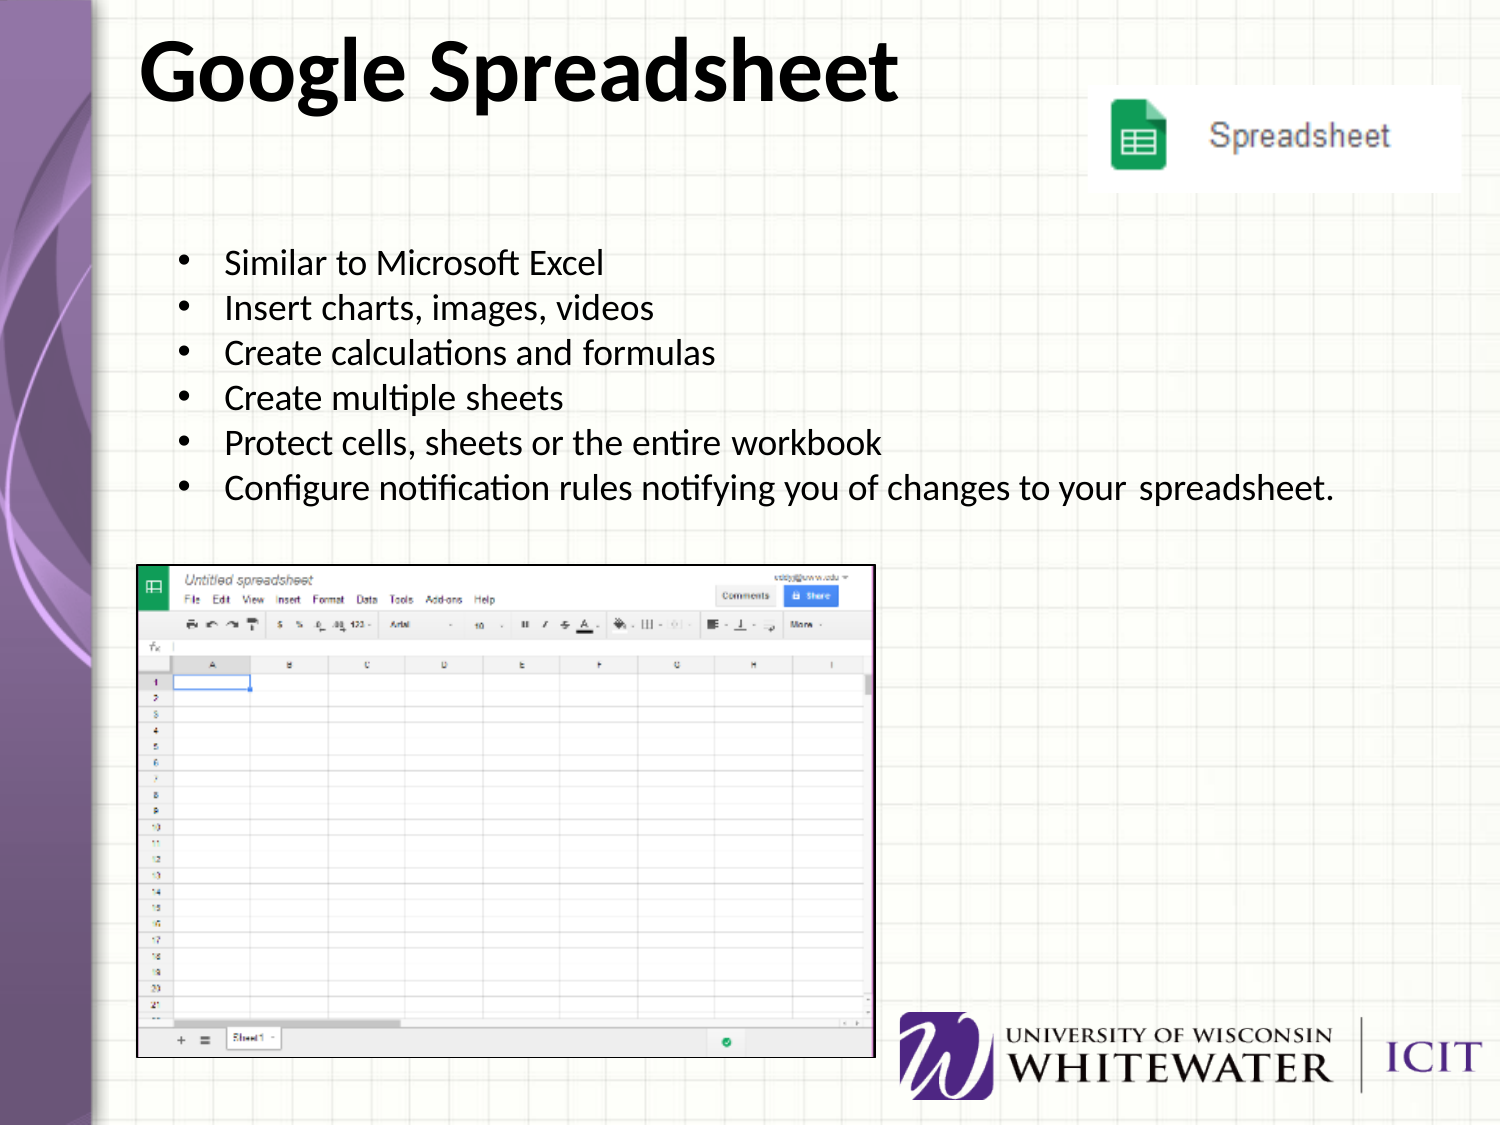

# Google Spreadsheet

Similar to Microsoft Excel
Insert charts, images, videos
Create calculations and formulas
Create multiple sheets
Protect cells, sheets or the entire workbook
Configure notification rules notifying you of changes to your spreadsheet.